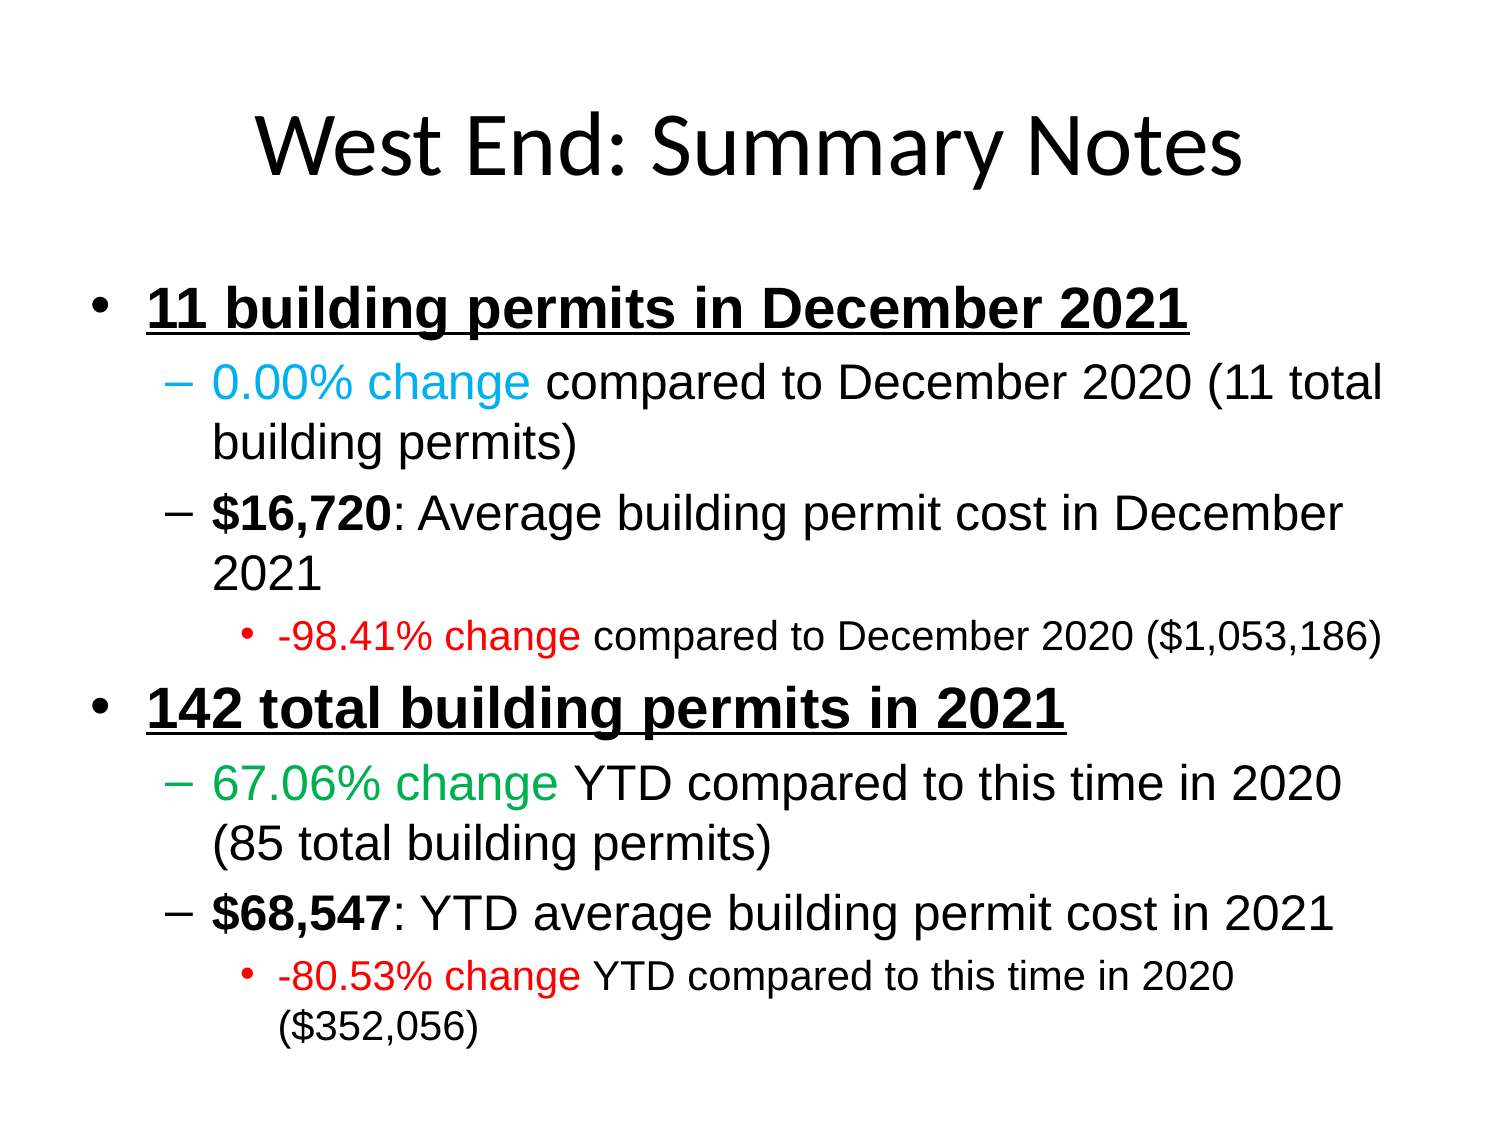

# West End: Summary Notes
11 building permits in December 2021
0.00% change compared to December 2020 (11 total building permits)
$16,720: Average building permit cost in December 2021
-98.41% change compared to December 2020 ($1,053,186)
142 total building permits in 2021
67.06% change YTD compared to this time in 2020 (85 total building permits)
$68,547: YTD average building permit cost in 2021
-80.53% change YTD compared to this time in 2020 ($352,056)